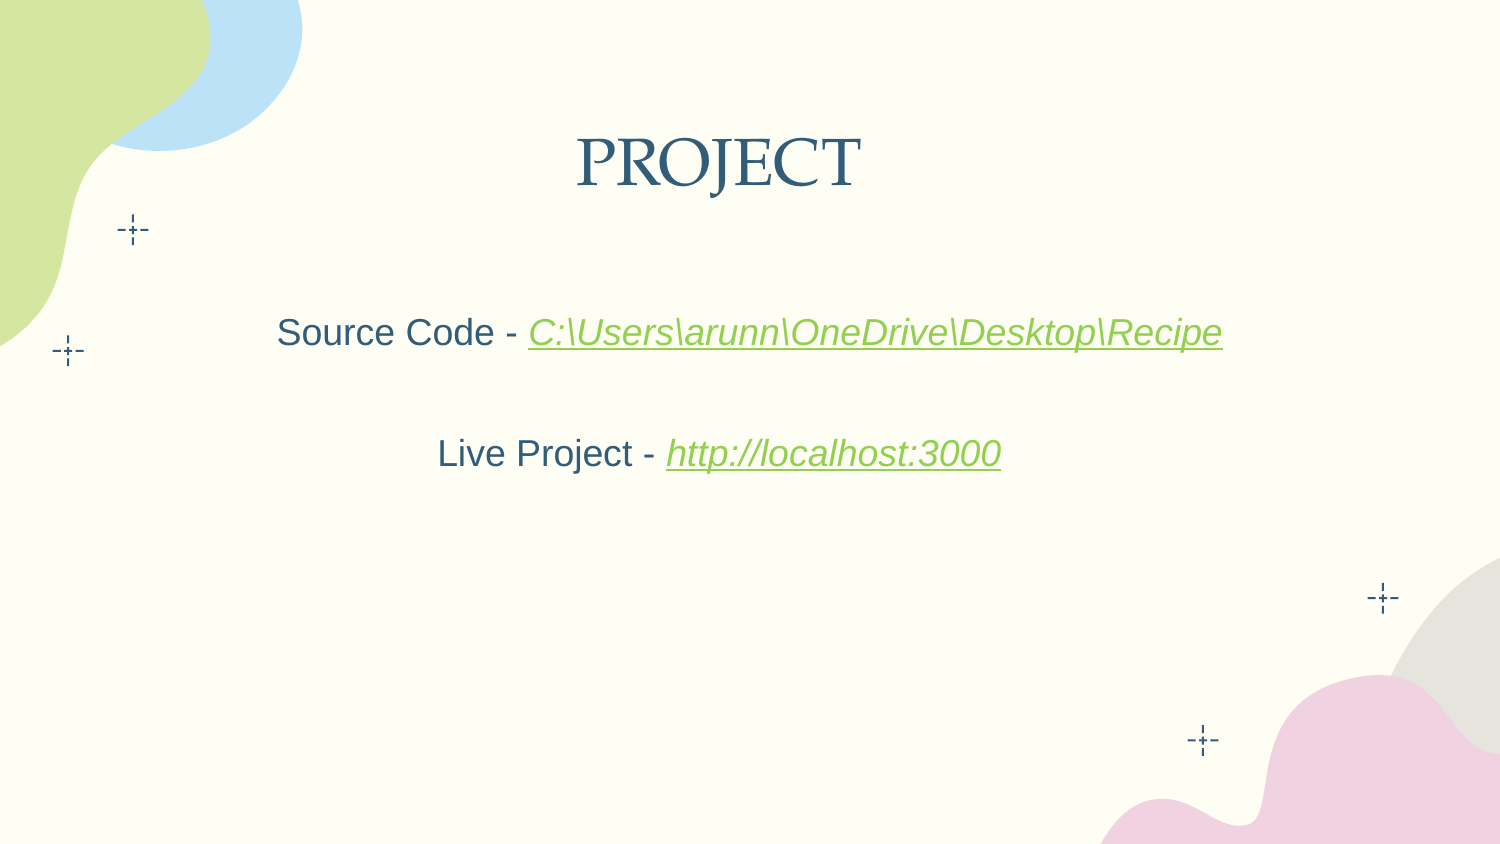

PROJECT
Source Code - C:\Users\arunn\OneDrive\Desktop\Recipe
Live Project - http://localhost:3000